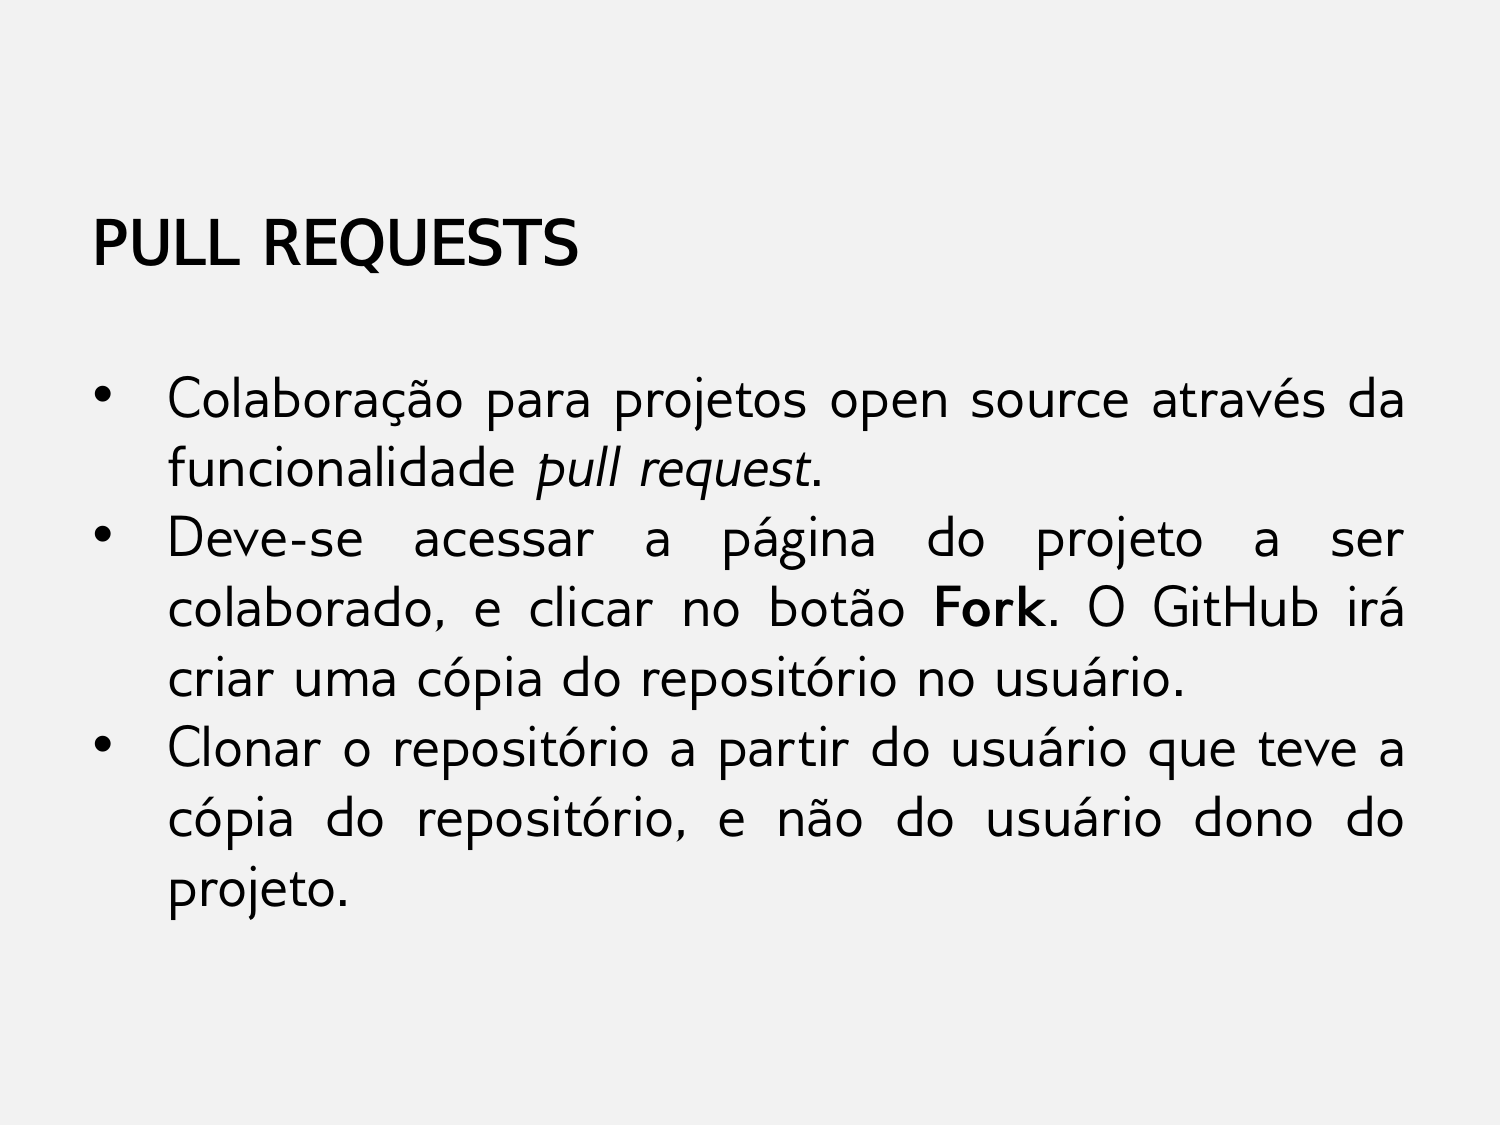

PULL REQUESTS

Colaboração para projetos open source através da funcionalidade pull request.
Deve-se acessar a página do projeto a ser colaborado, e clicar no botão Fork. O GitHub irá criar uma cópia do repositório no usuário.
Clonar o repositório a partir do usuário que teve a cópia do repositório, e não do usuário dono do projeto.